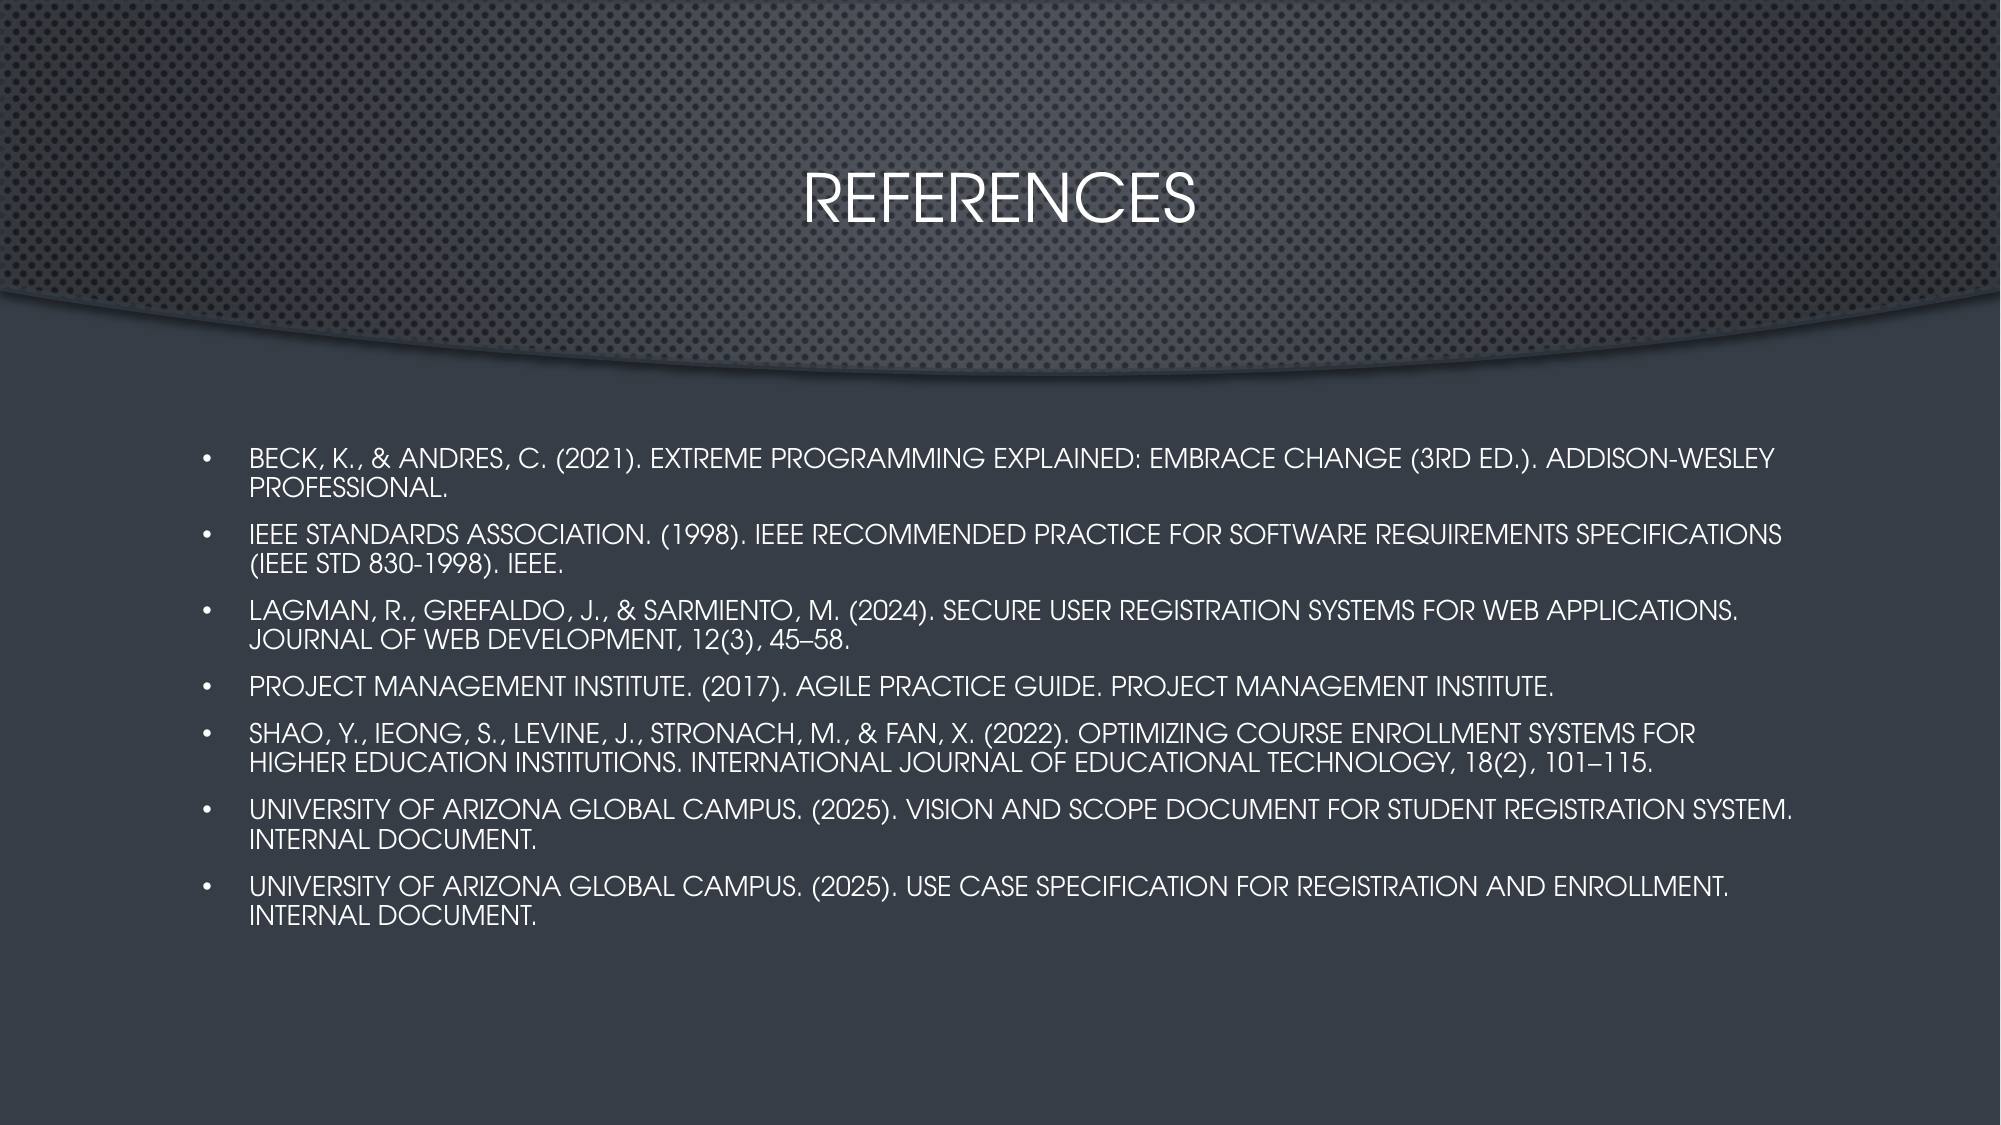

# References
Beck, K., & Andres, C. (2021). Extreme programming explained: Embrace change (3rd ed.). Addison-Wesley Professional.
IEEE Standards Association. (1998). IEEE recommended practice for software requirements specifications (IEEE Std 830-1998). IEEE.
Lagman, R., Grefaldo, J., & Sarmiento, M. (2024). Secure user registration systems for web applications. Journal of Web Development, 12(3), 45–58.
Project Management Institute. (2017). Agile practice guide. Project Management Institute.
Shao, Y., Ieong, S., Levine, J., Stronach, M., & Fan, X. (2022). Optimizing course enrollment systems for higher education institutions. International Journal of Educational Technology, 18(2), 101–115.
University of Arizona Global Campus. (2025). Vision and scope document for student registration system. Internal document.
University of Arizona Global Campus. (2025). Use case specification for registration and enrollment. Internal document.